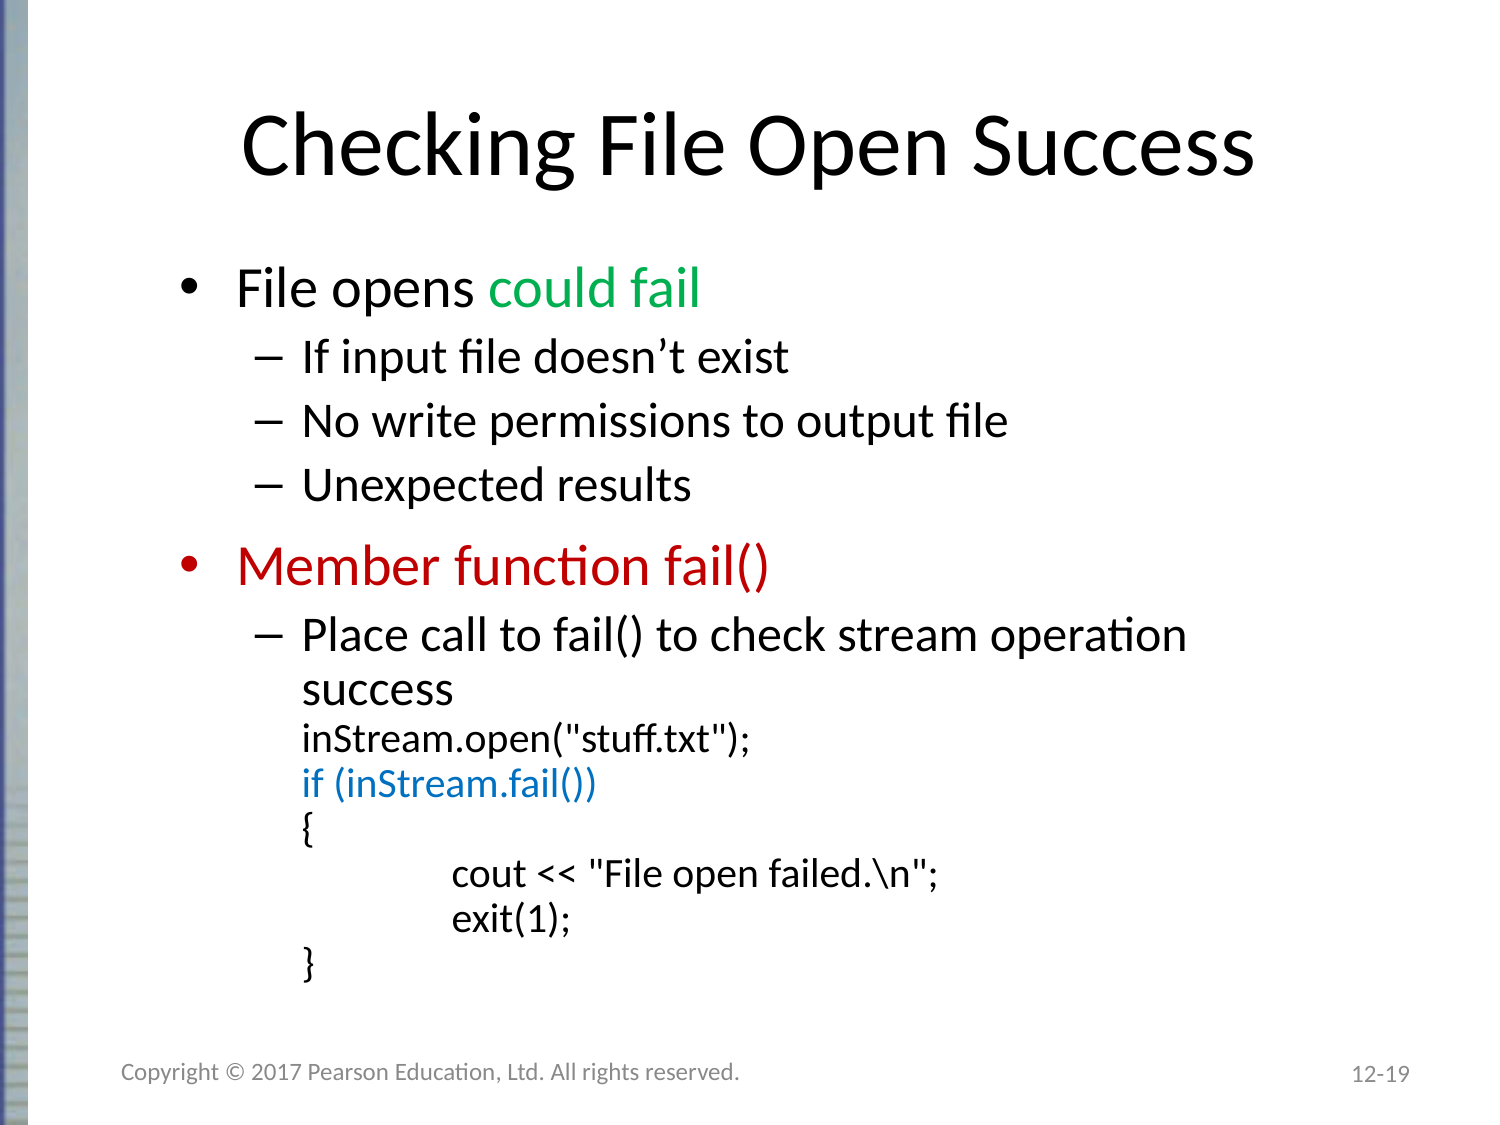

# Checking File Open Success
File opens could fail
If input file doesn’t exist
No write permissions to output file
Unexpected results
Member function fail()
Place call to fail() to check stream operation
success
inStream.open("stuff.txt");
if (inStream.fail())
{
	cout << "File open failed.\n";
	exit(1);
}
Copyright © 2017 Pearson Education, Ltd. All rights reserved.
12-19